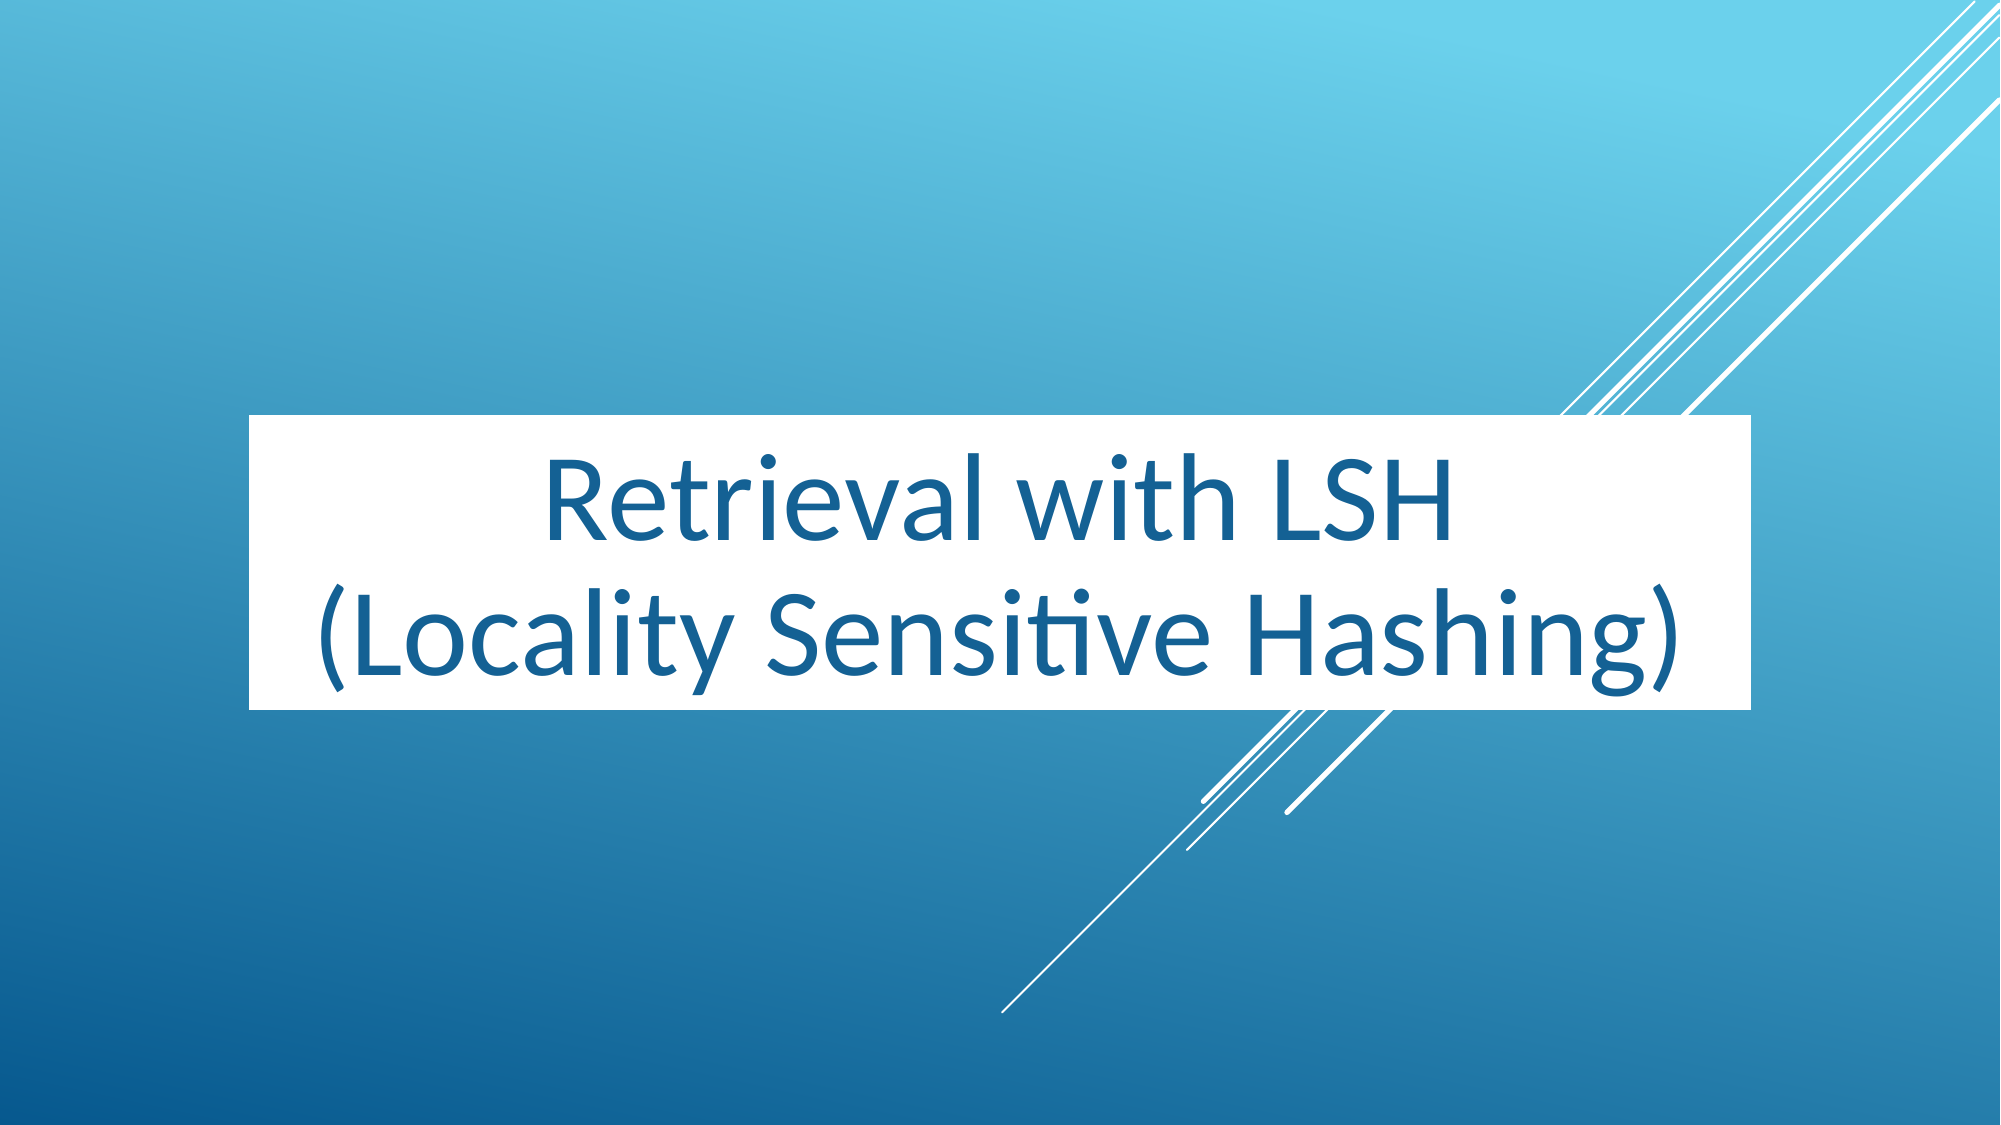

# Retrieval with LSH (Locality Sensitive Hashing)